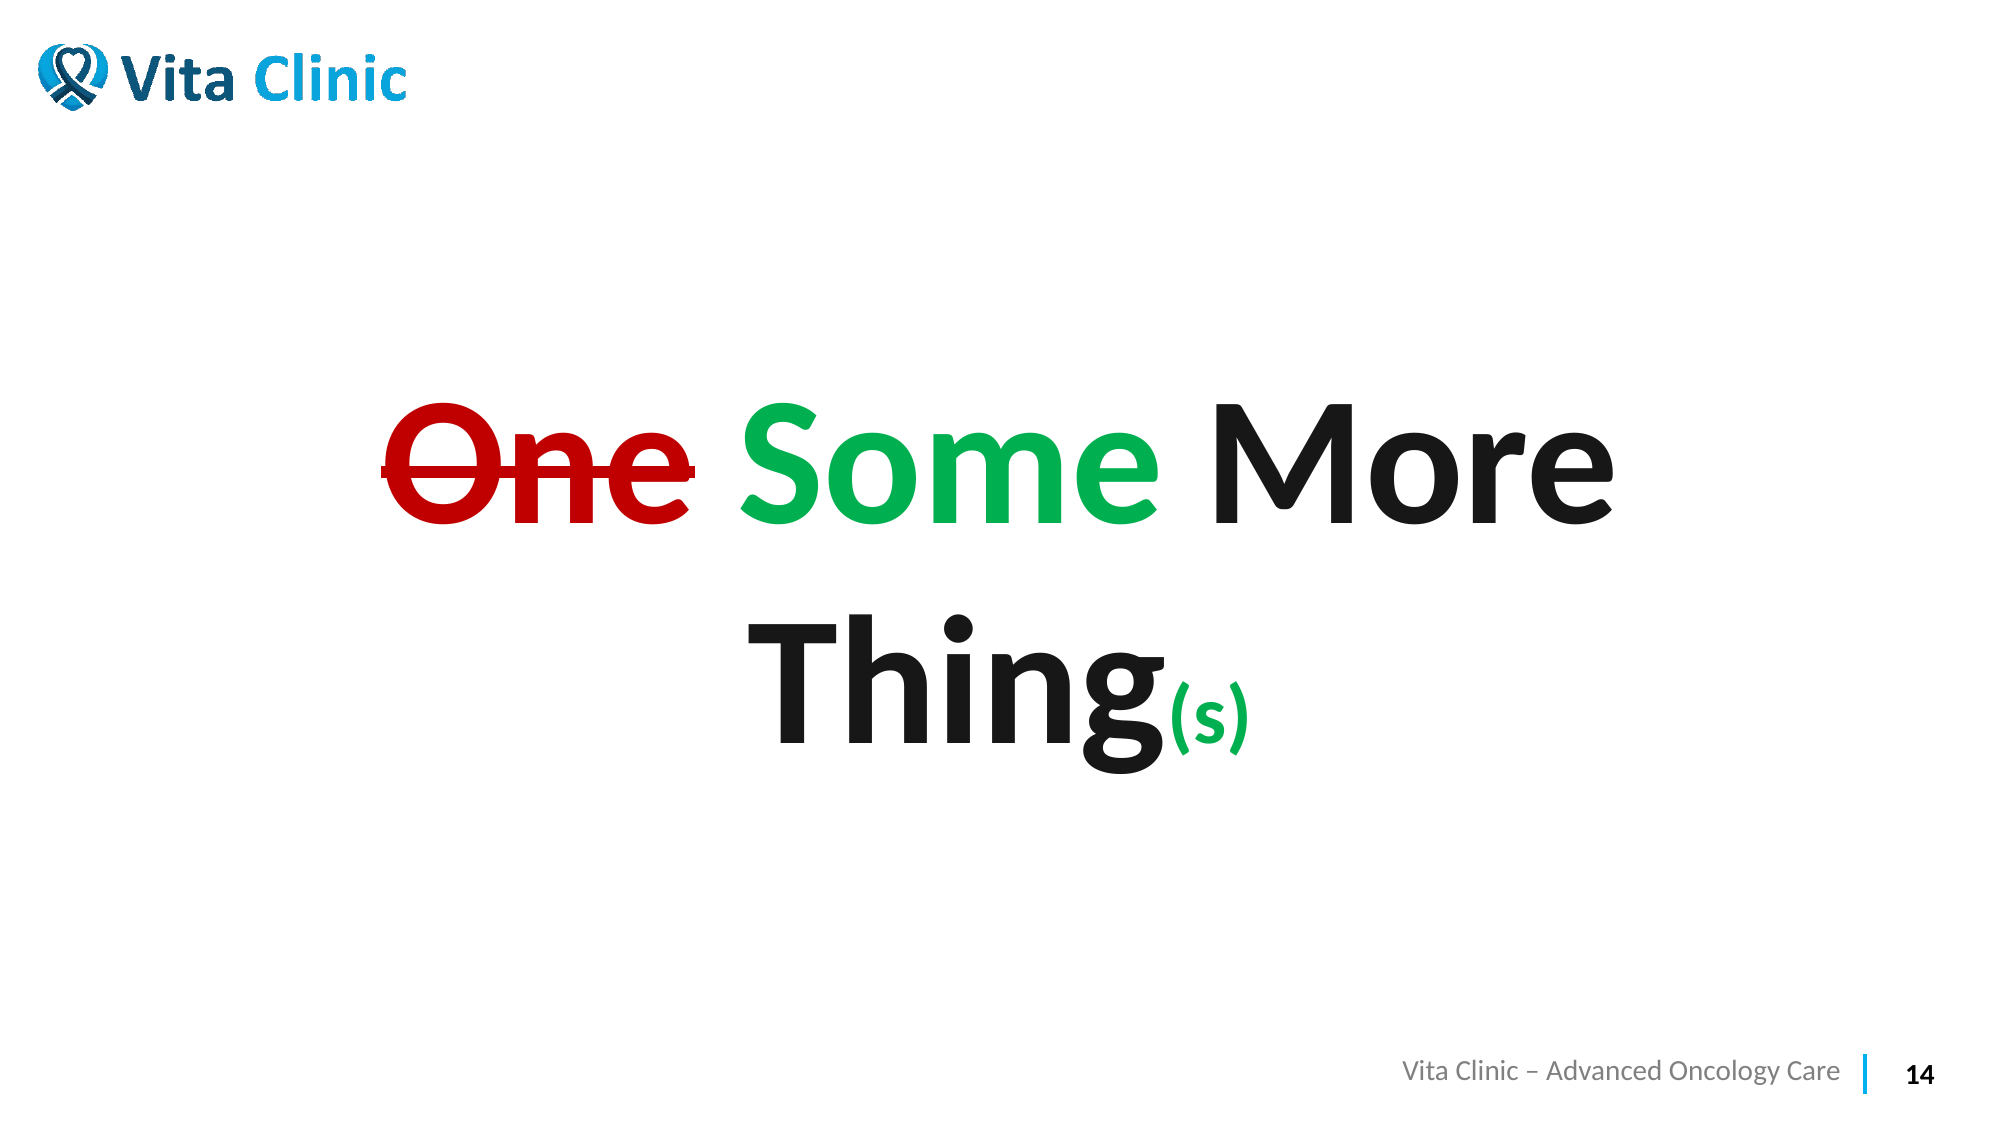

One Some More Thing(s)
14
Vita Clinic – Advanced Oncology Care